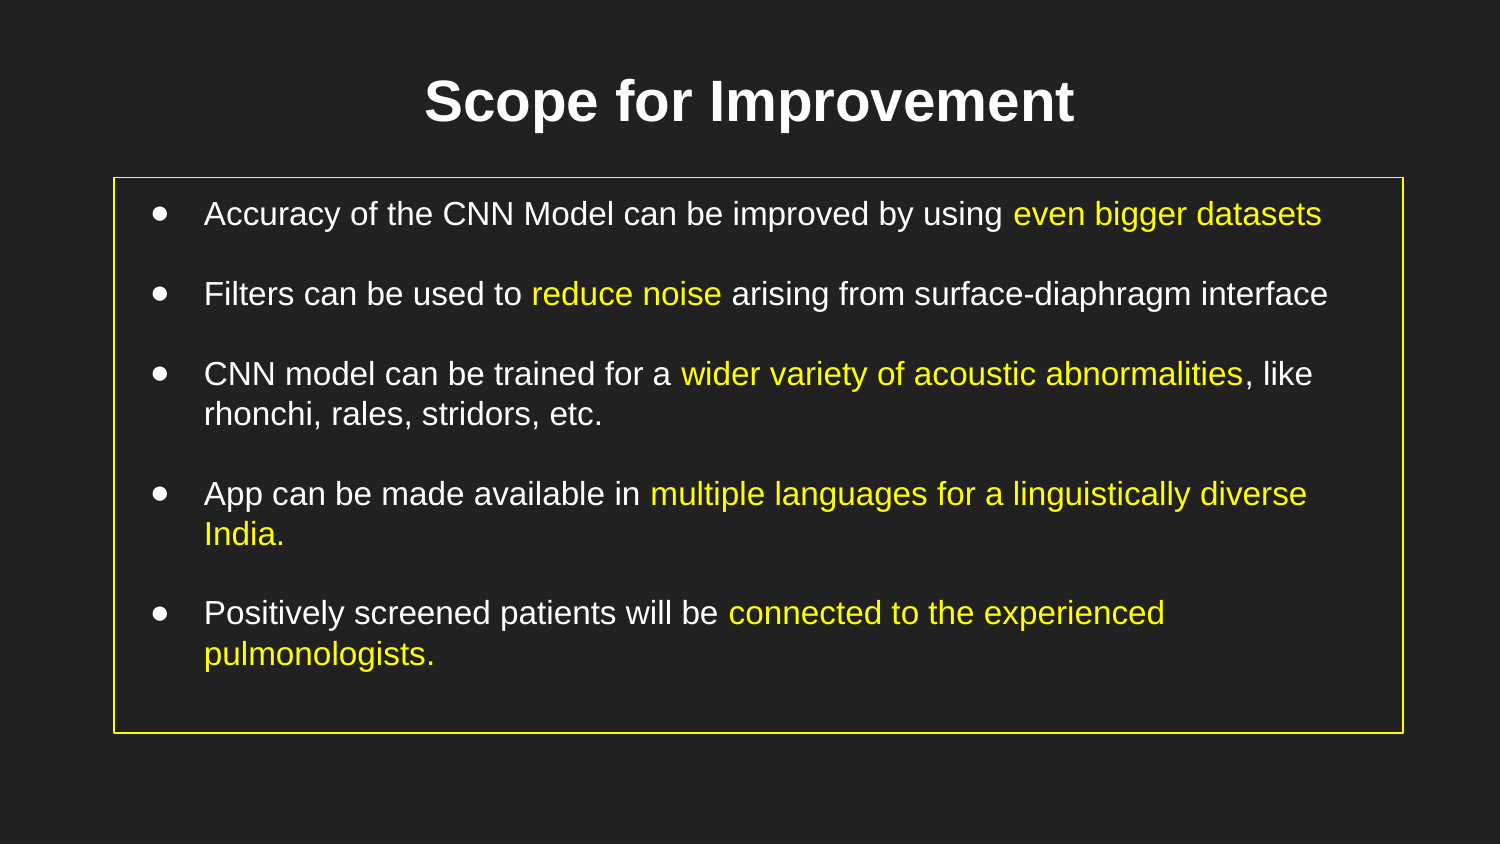

# Scope for Improvement
Accuracy of the CNN Model can be improved by using even bigger datasets

Filters can be used to reduce noise arising from surface-diaphragm interface

CNN model can be trained for a wider variety of acoustic abnormalities, like rhonchi, rales, stridors, etc.

App can be made available in multiple languages for a linguistically diverse India.

Positively screened patients will be connected to the experienced pulmonologists.